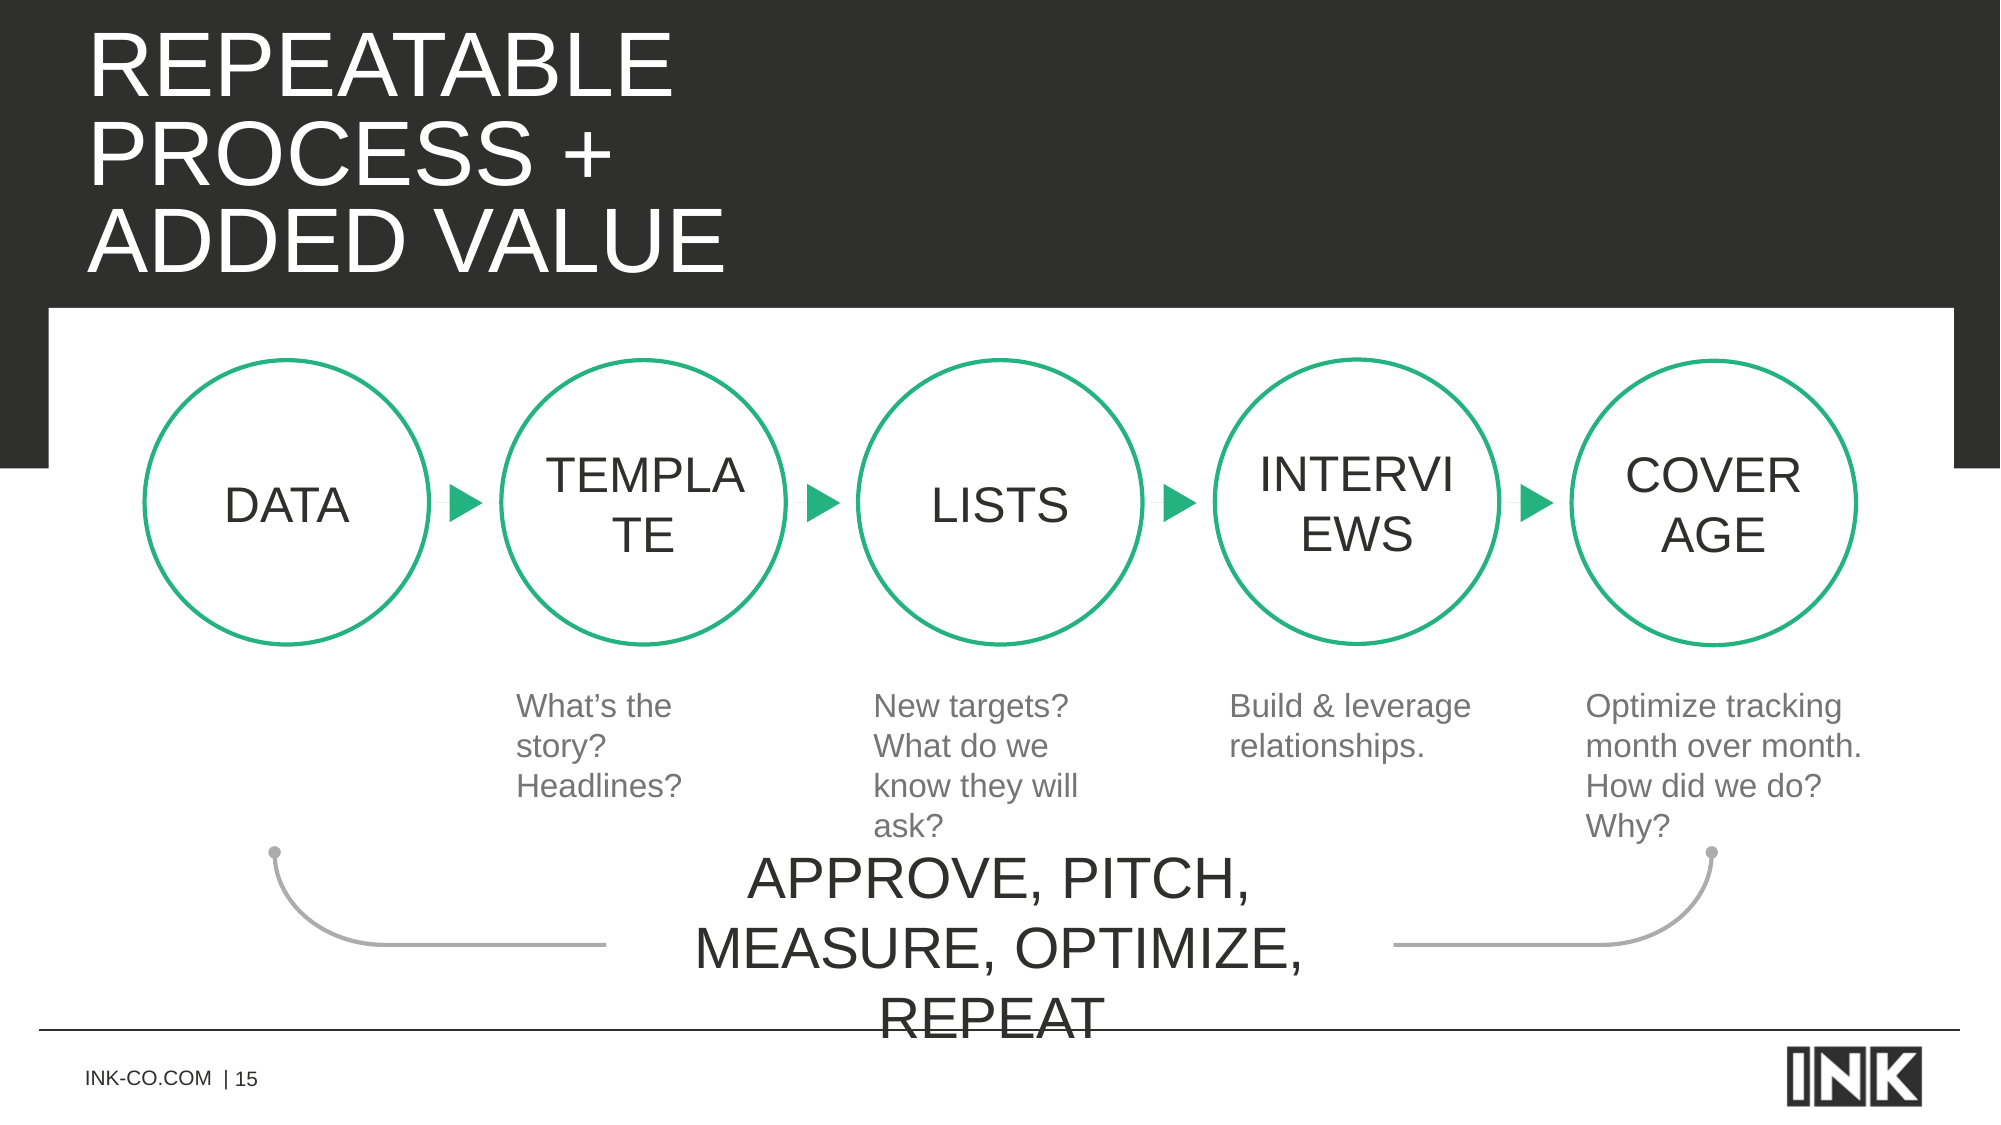

# Repeatable process + Added value

INTERVIEWS
DATA
TEMPLATE
LISTS
COVERAGE

What’s the story? Headlines?
New targets? What do we know they will ask?
Build & leverage relationships.
Optimize tracking month over month. How did we do? Why?

APPROVE, PITCH, MEASURE, OPTIMIZE, REPEAT
INK-CO.COM  |
15